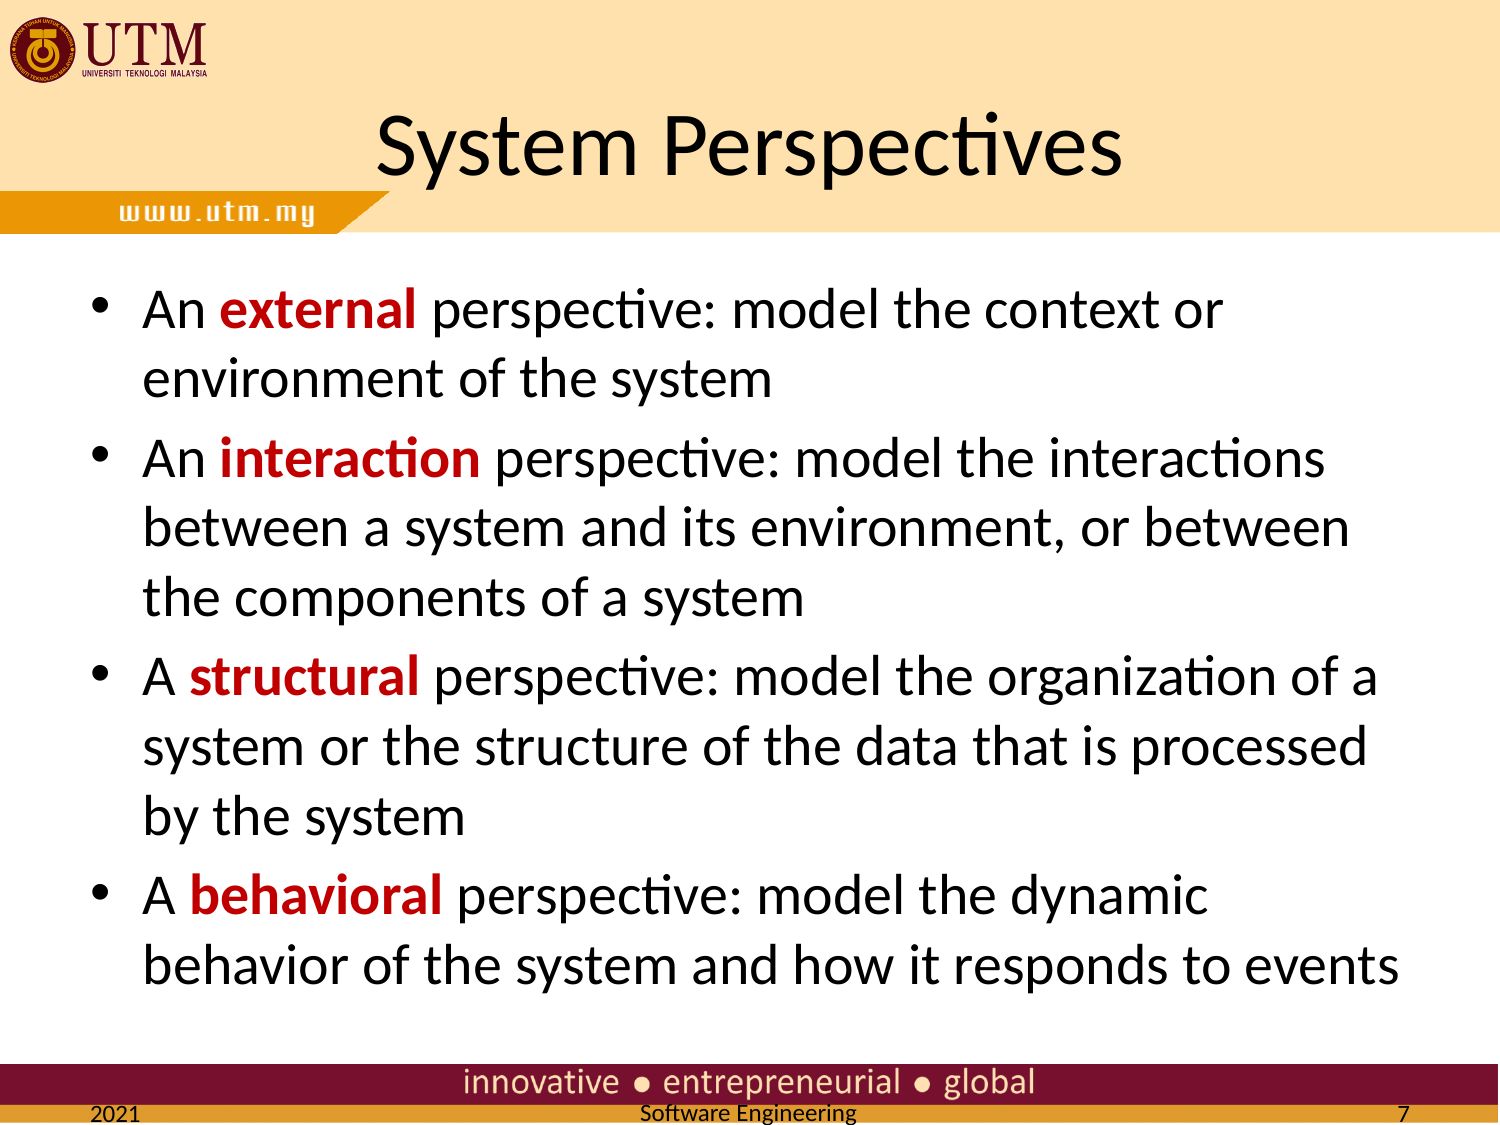

# System Perspectives
An external perspective: model the context or environment of the system
An interaction perspective: model the interactions between a system and its environment, or between the components of a system
A structural perspective: model the organization of a system or the structure of the data that is processed by the system
A behavioral perspective: model the dynamic behavior of the system and how it responds to events

2021
7
Software Engineering